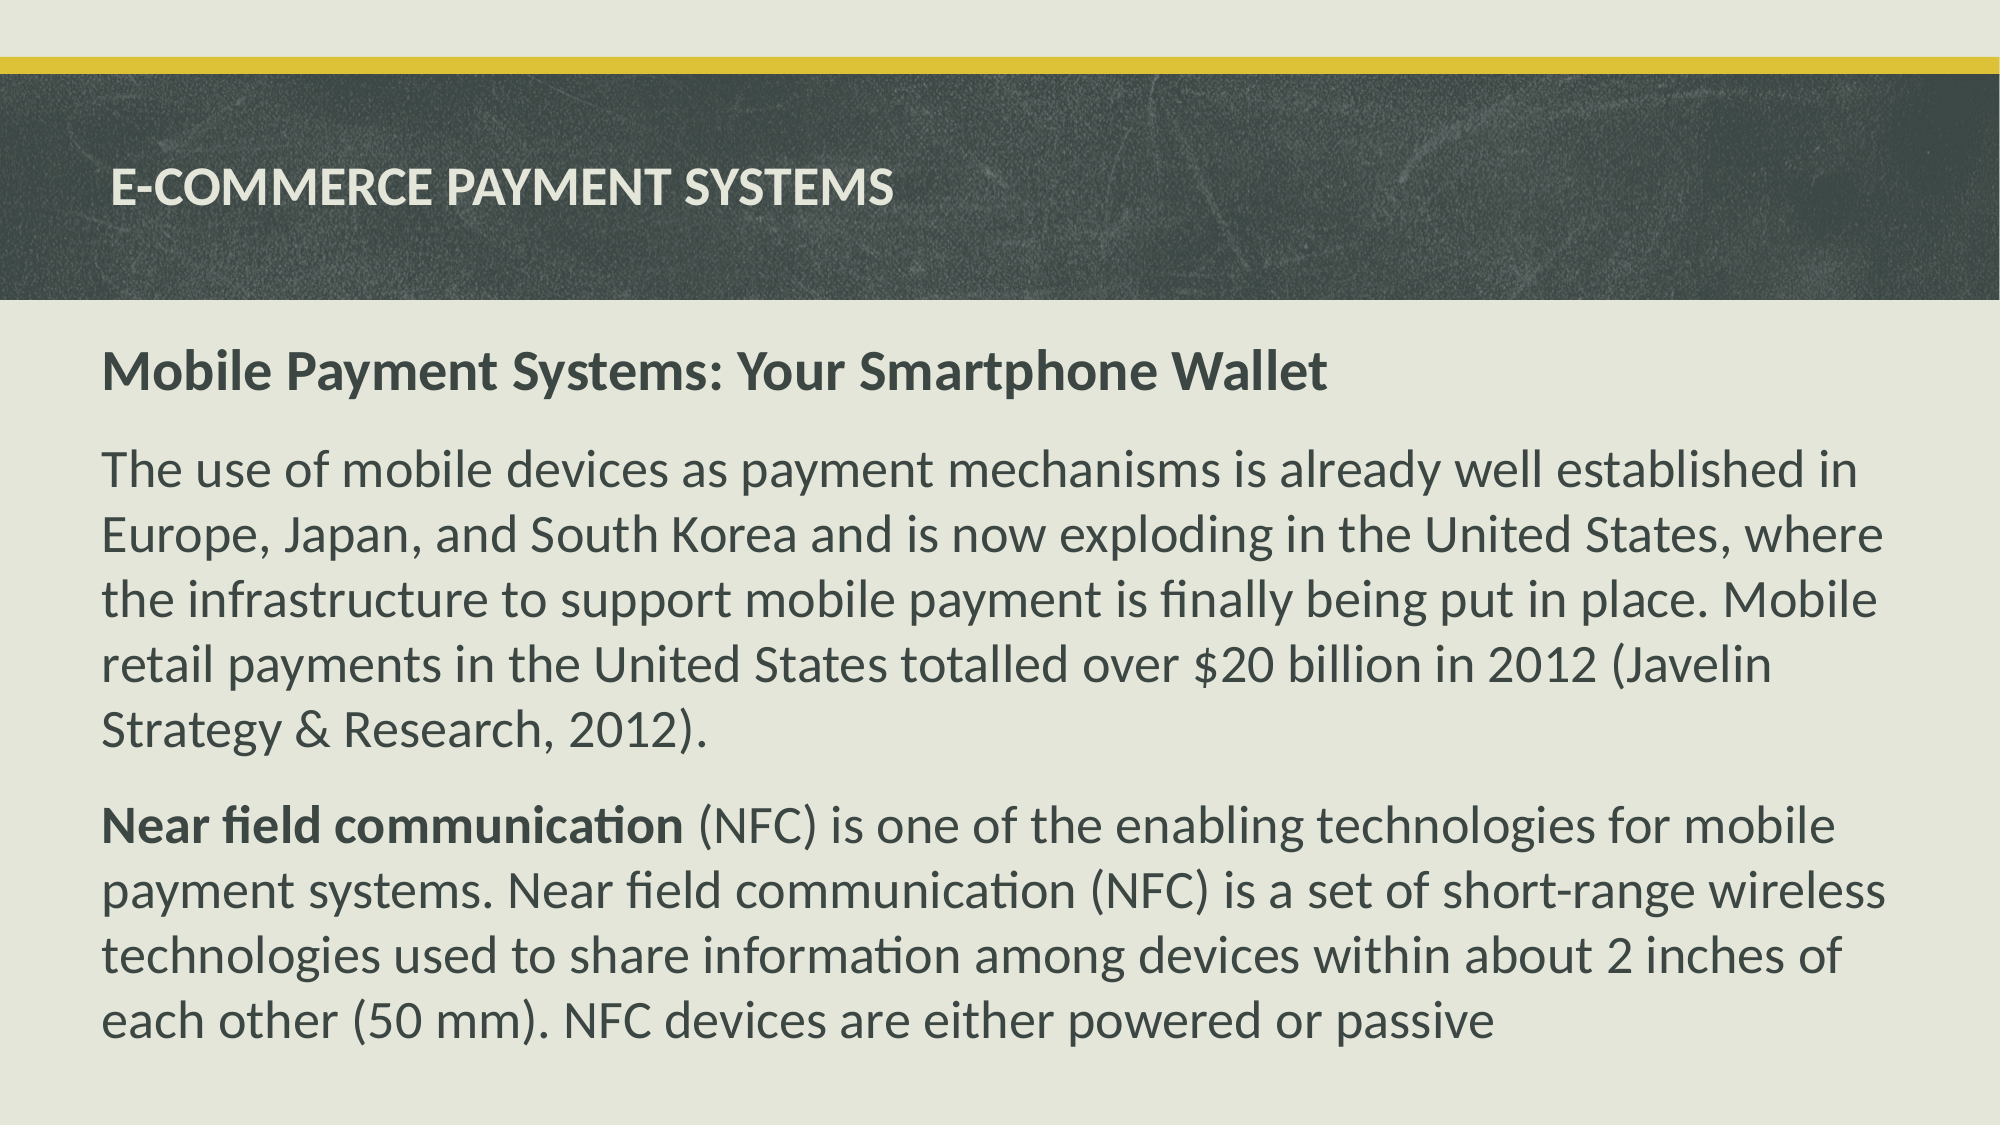

# E-COMMERCE PAYMENT SYSTEMS
Mobile Payment Systems: Your Smartphone Wallet
The use of mobile devices as payment mechanisms is already well established in Europe, Japan, and South Korea and is now exploding in the United States, where the infrastructure to support mobile payment is finally being put in place. Mobile retail payments in the United States totalled over $20 billion in 2012 (Javelin Strategy & Research, 2012).
Near field communication (NFC) is one of the enabling technologies for mobile payment systems. Near field communication (NFC) is a set of short-range wireless technologies used to share information among devices within about 2 inches of each other (50 mm). NFC devices are either powered or passive